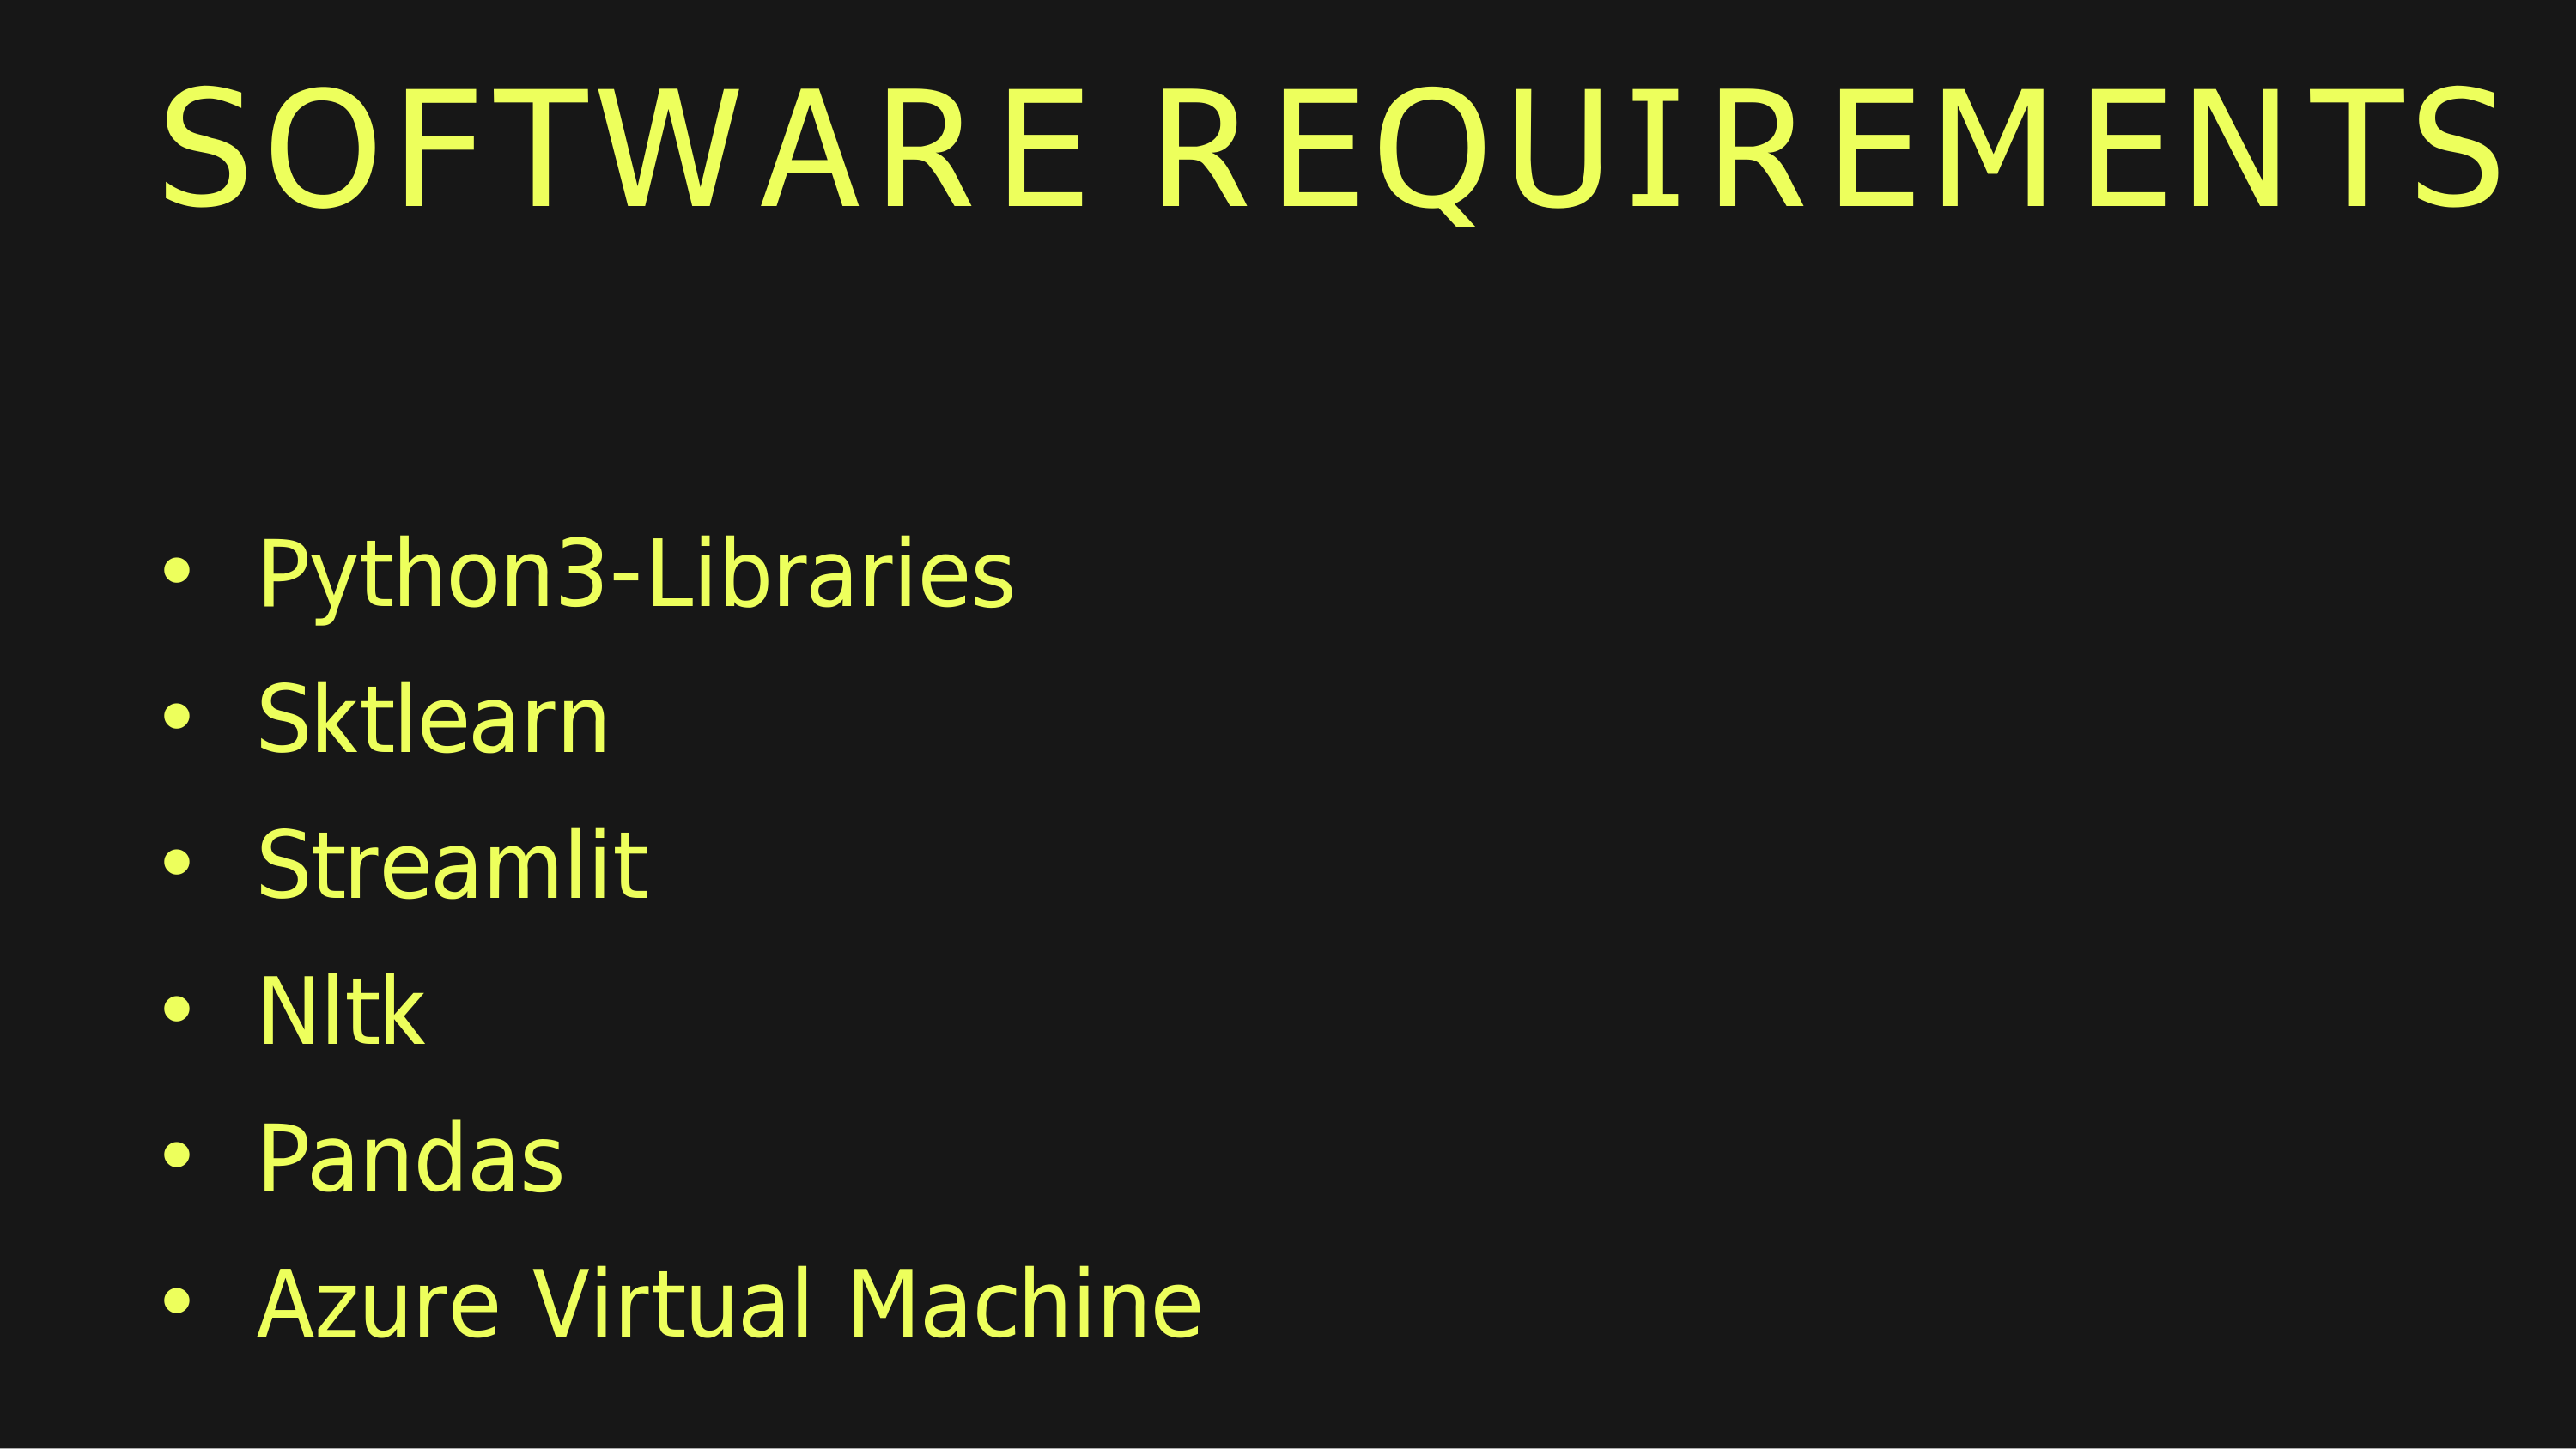

# SOFTWARE REQUIREMENTS
Python3-Libraries
Sktlearn
Streamlit
Nltk
Pandas
Azure Virtual Machine